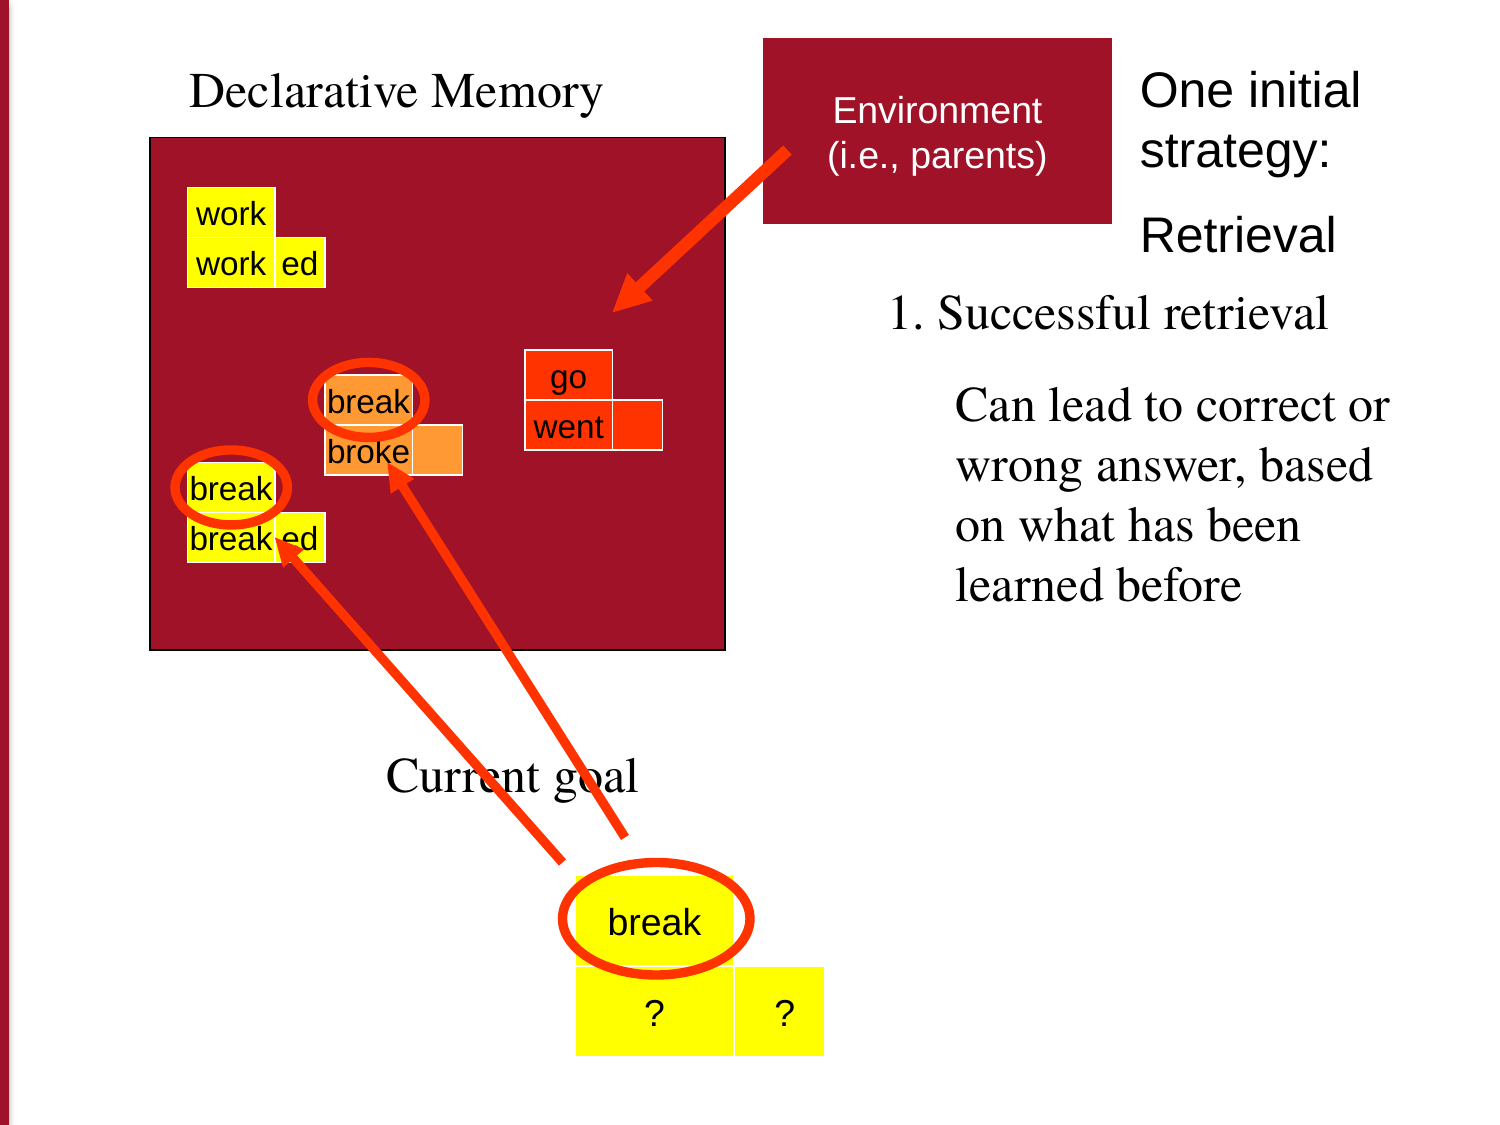

Environment
(i.e., parents)

Declarative Memory
One initial strategy:
Retrieval

work
work
ed
1. Successful retrieval
go
went

Can lead to correct or wrong answer, based on what has been learned before
break
broke

break
break
ed
Current goal
break
?
 ?